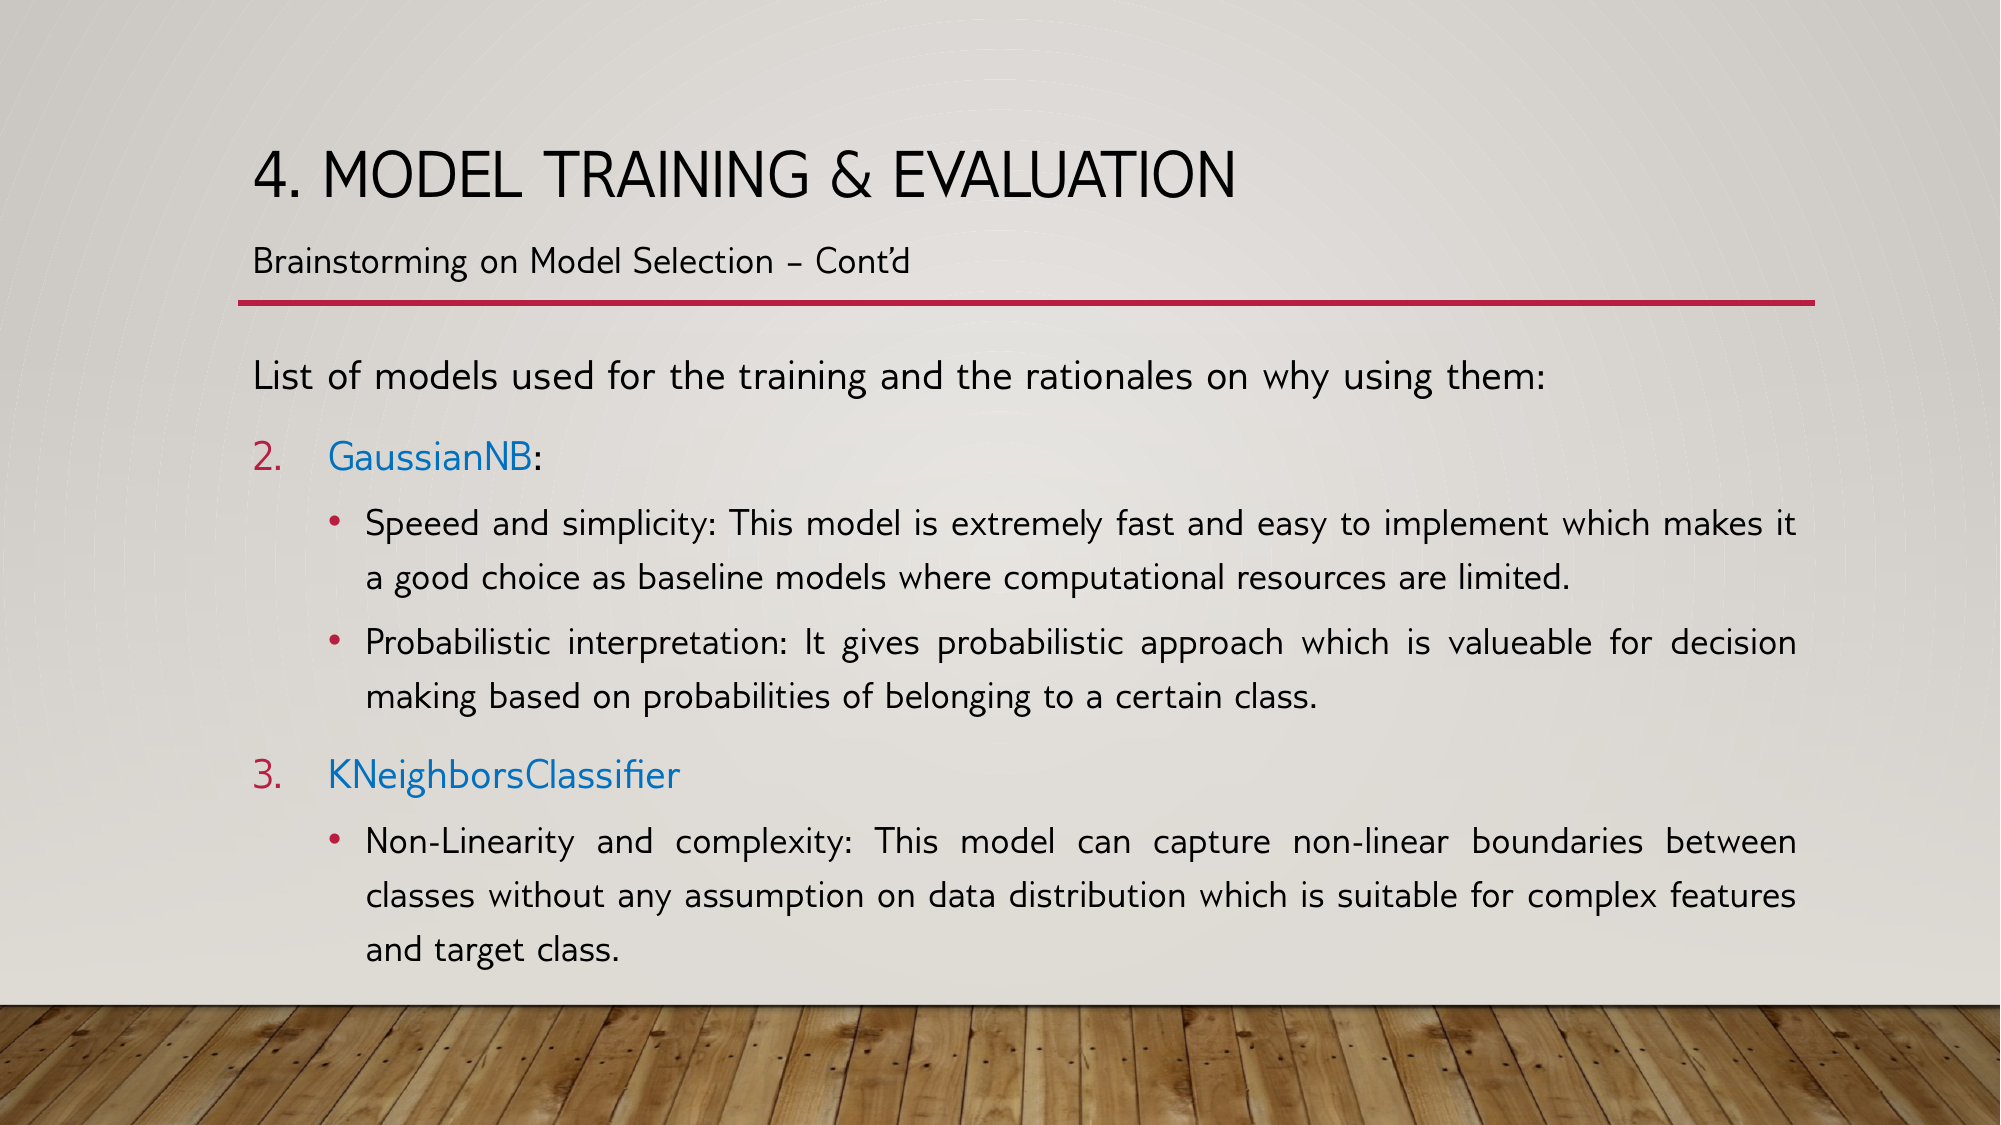

# 4. Model Training & Evaluation
Brainstorming on Model Selection – Cont’d
List of models used for the training and the rationales on why using them:
GaussianNB:
Speeed and simplicity: This model is extremely fast and easy to implement which makes it a good choice as baseline models where computational resources are limited.
Probabilistic interpretation: It gives probabilistic approach which is valueable for decision making based on probabilities of belonging to a certain class.
KNeighborsClassifier
Non-Linearity and complexity: This model can capture non-linear boundaries between classes without any assumption on data distribution which is suitable for complex features and target class.